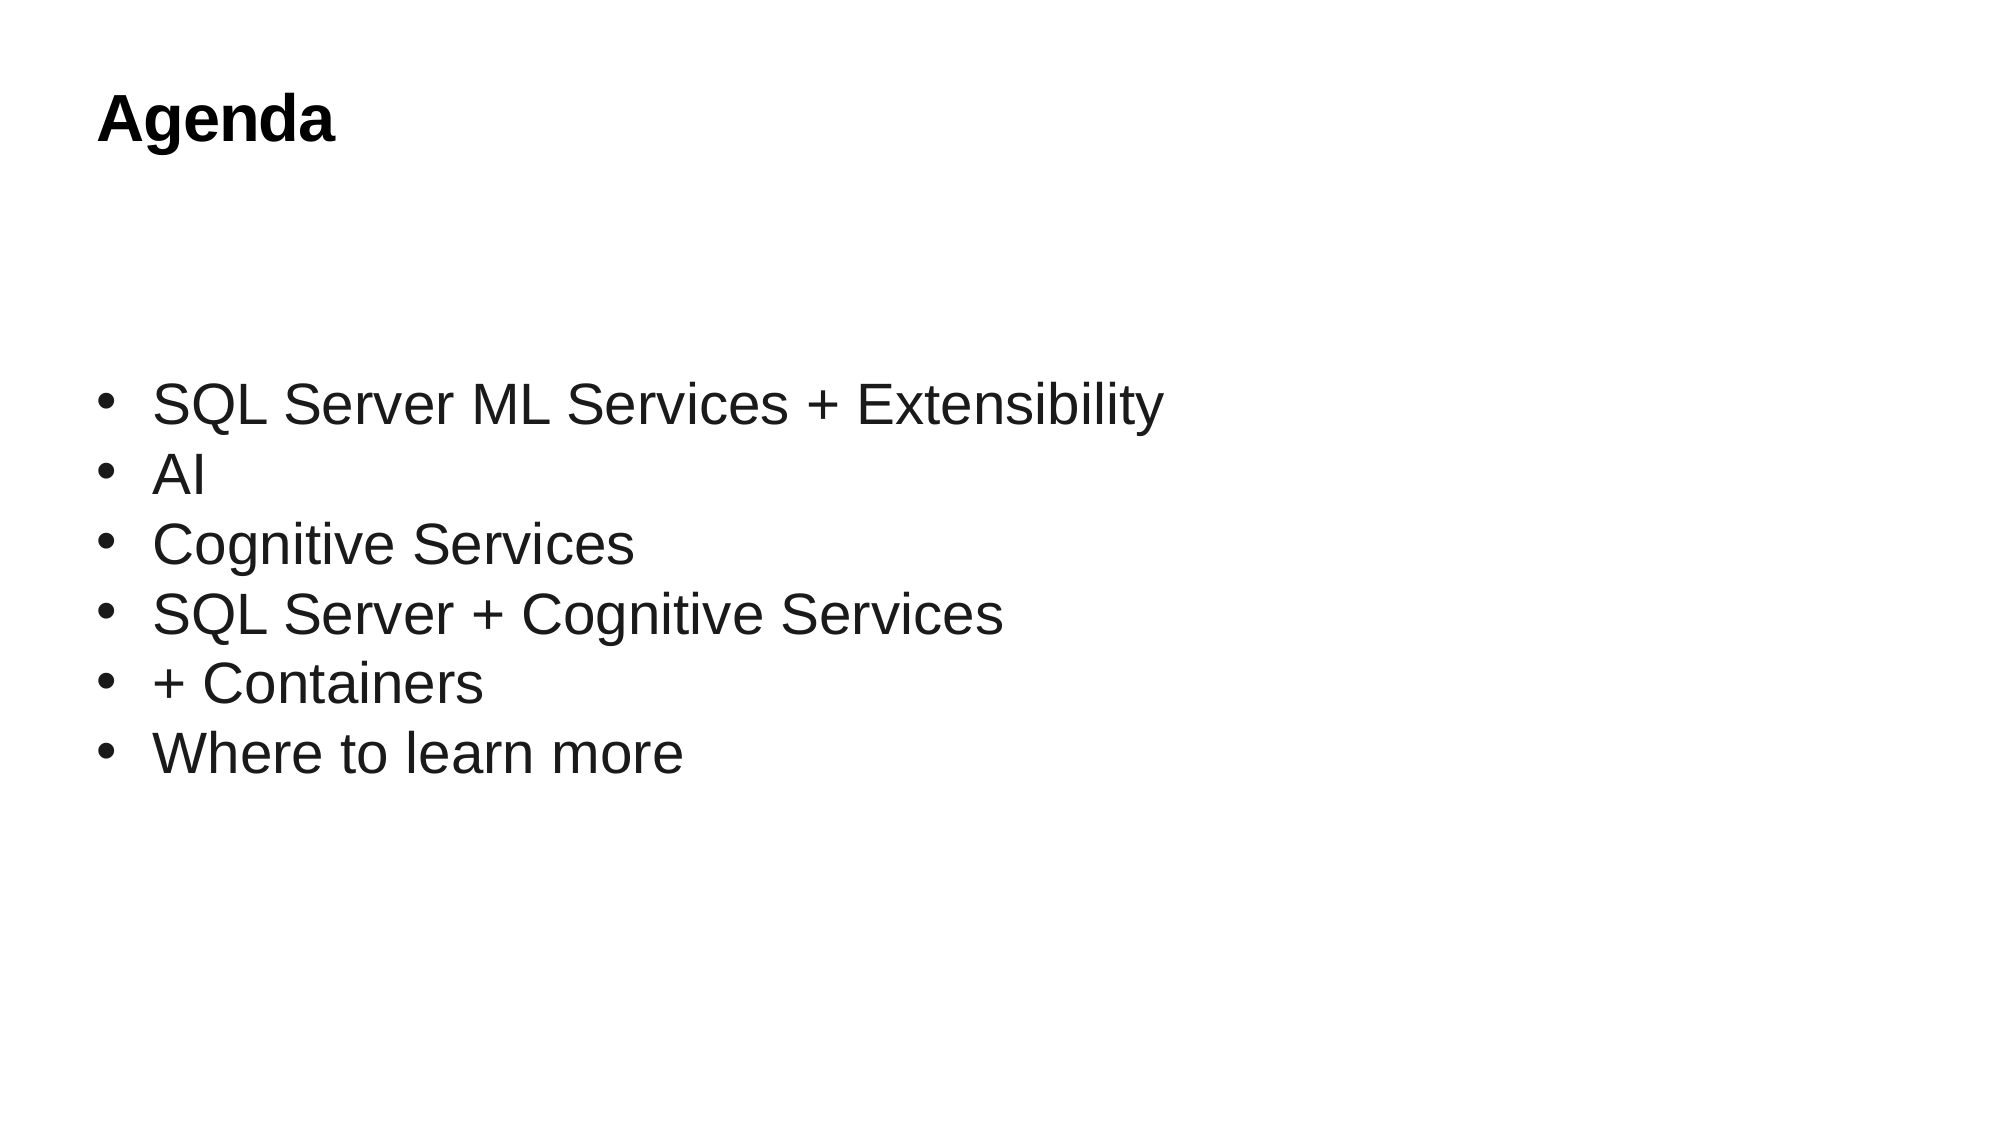

# Agenda

SQL Server ML Services + Extensibility
AI
Cognitive Services
SQL Server + Cognitive Services
+ Containers
Where to learn more